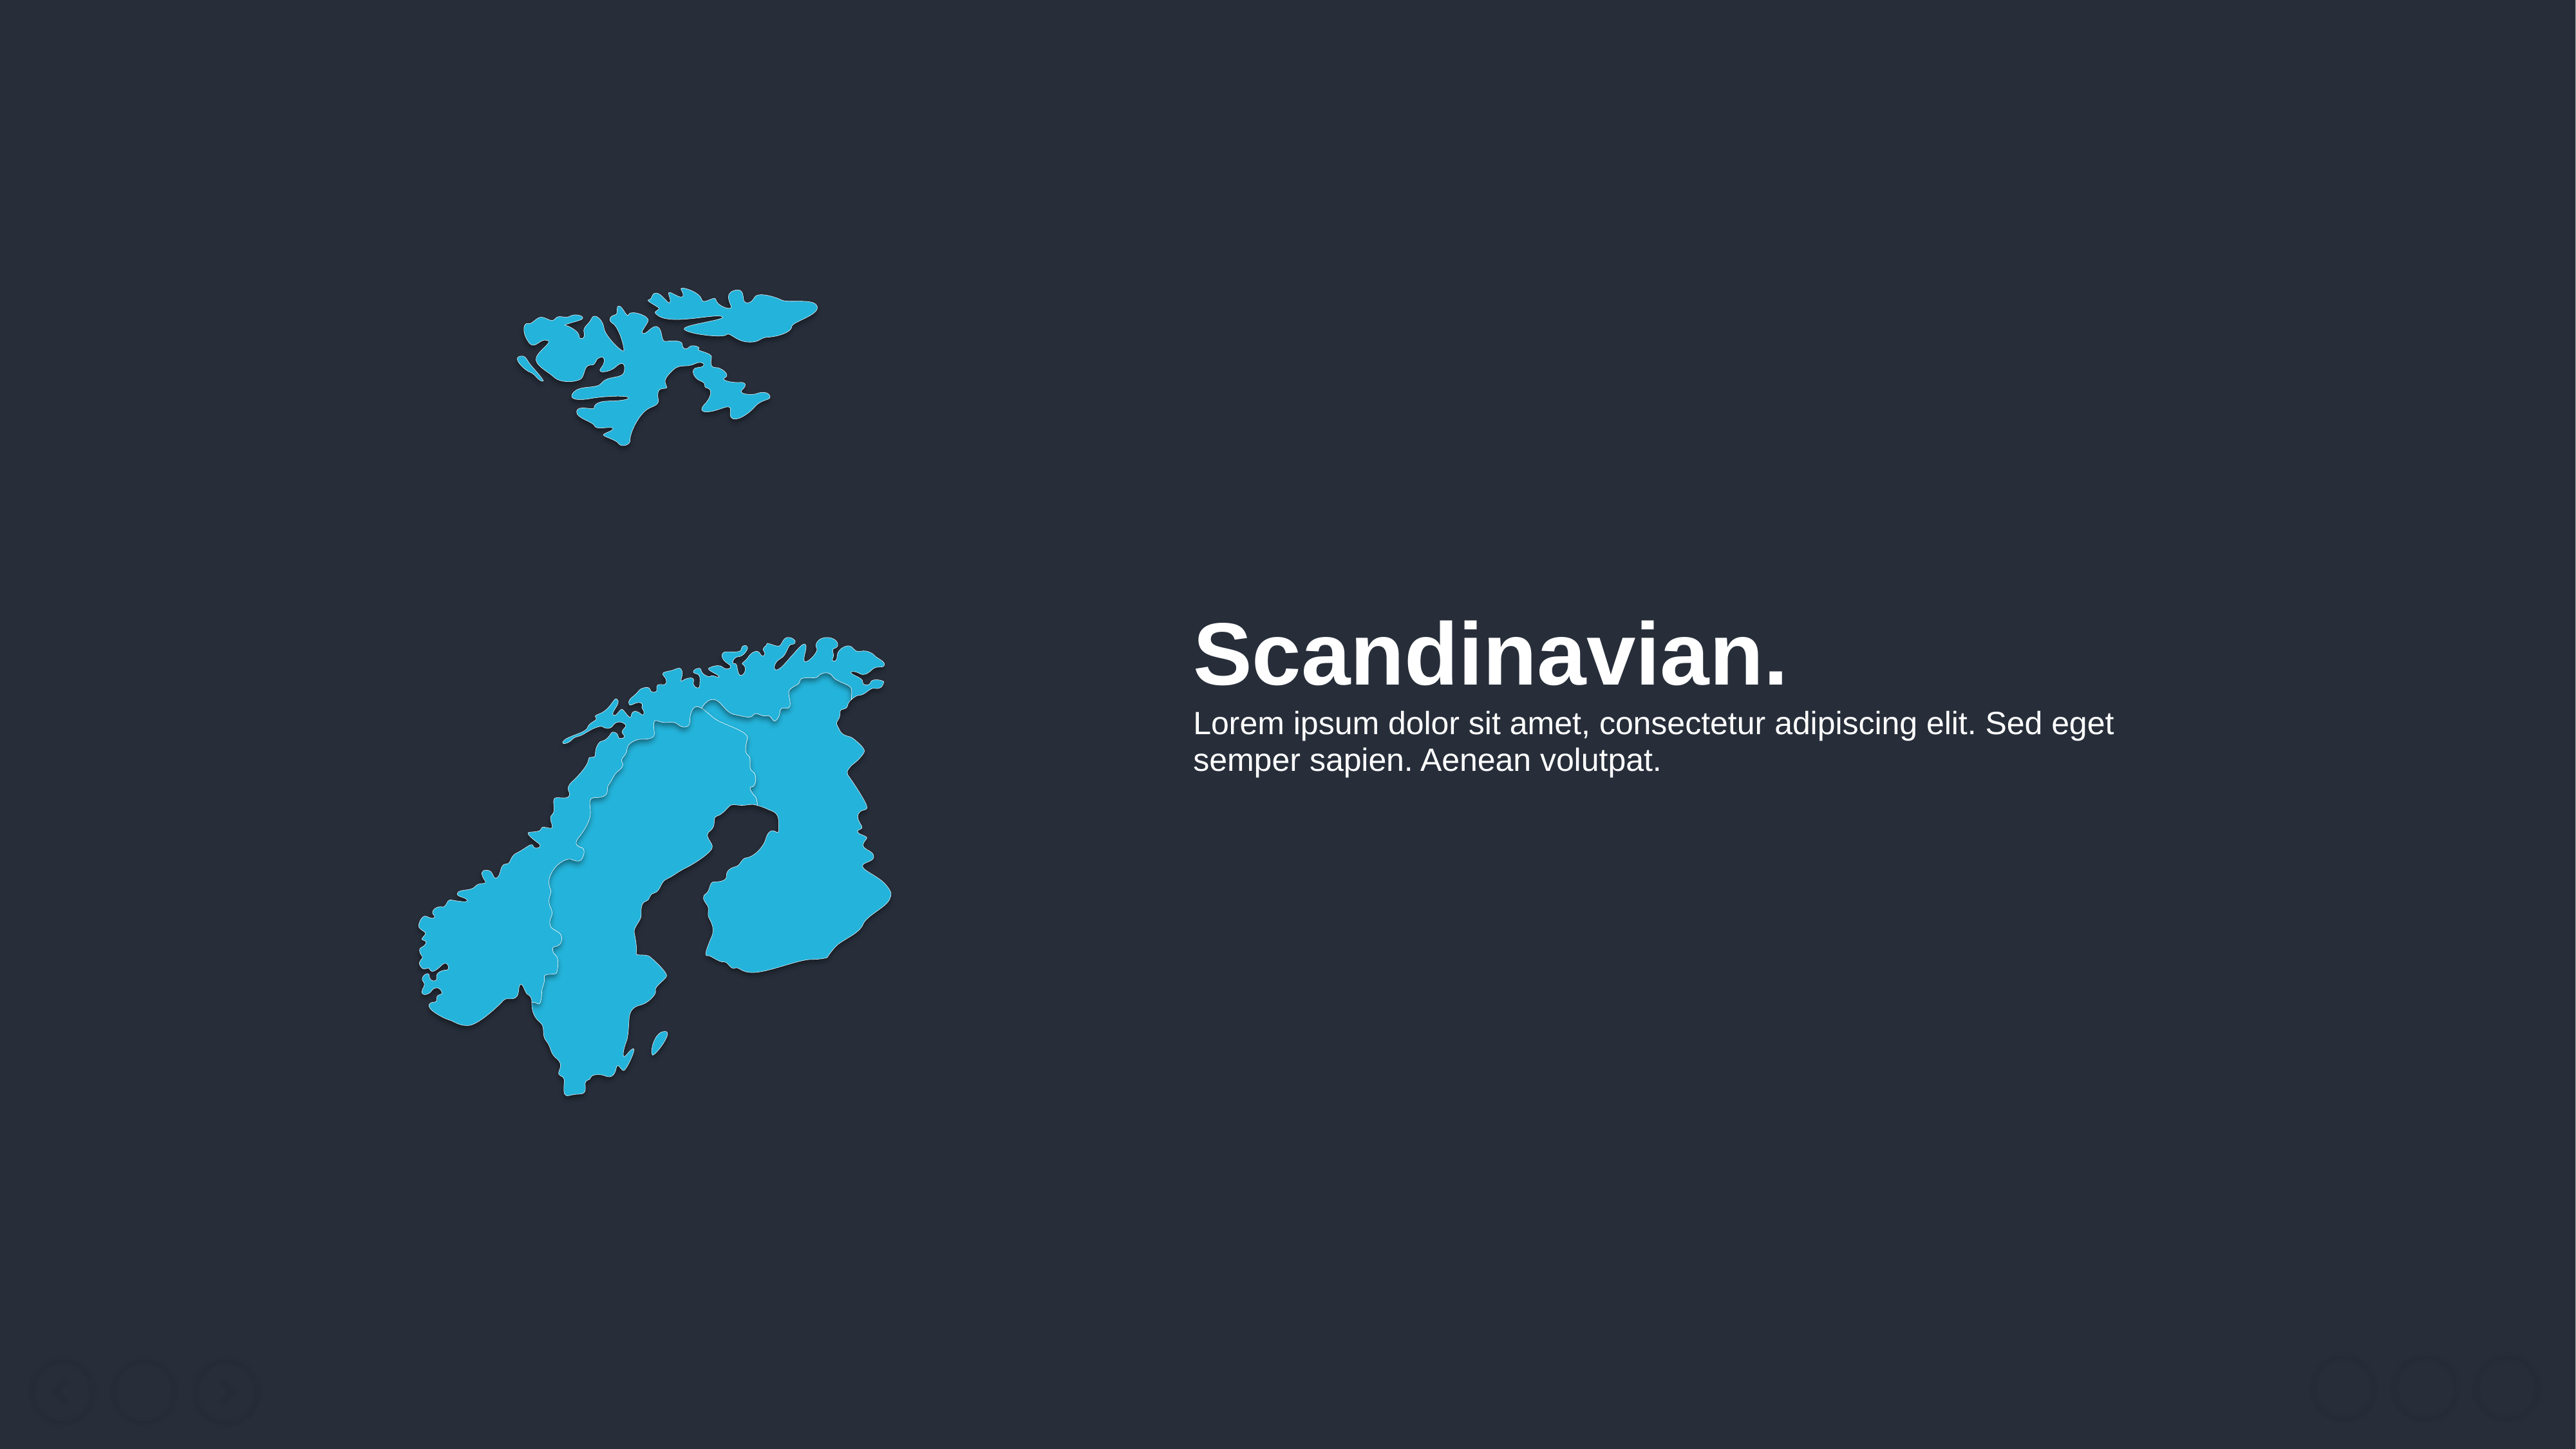

Scandinavian.
Lorem ipsum dolor sit amet, consectetur adipiscing elit. Sed eget semper sapien. Aenean volutpat.